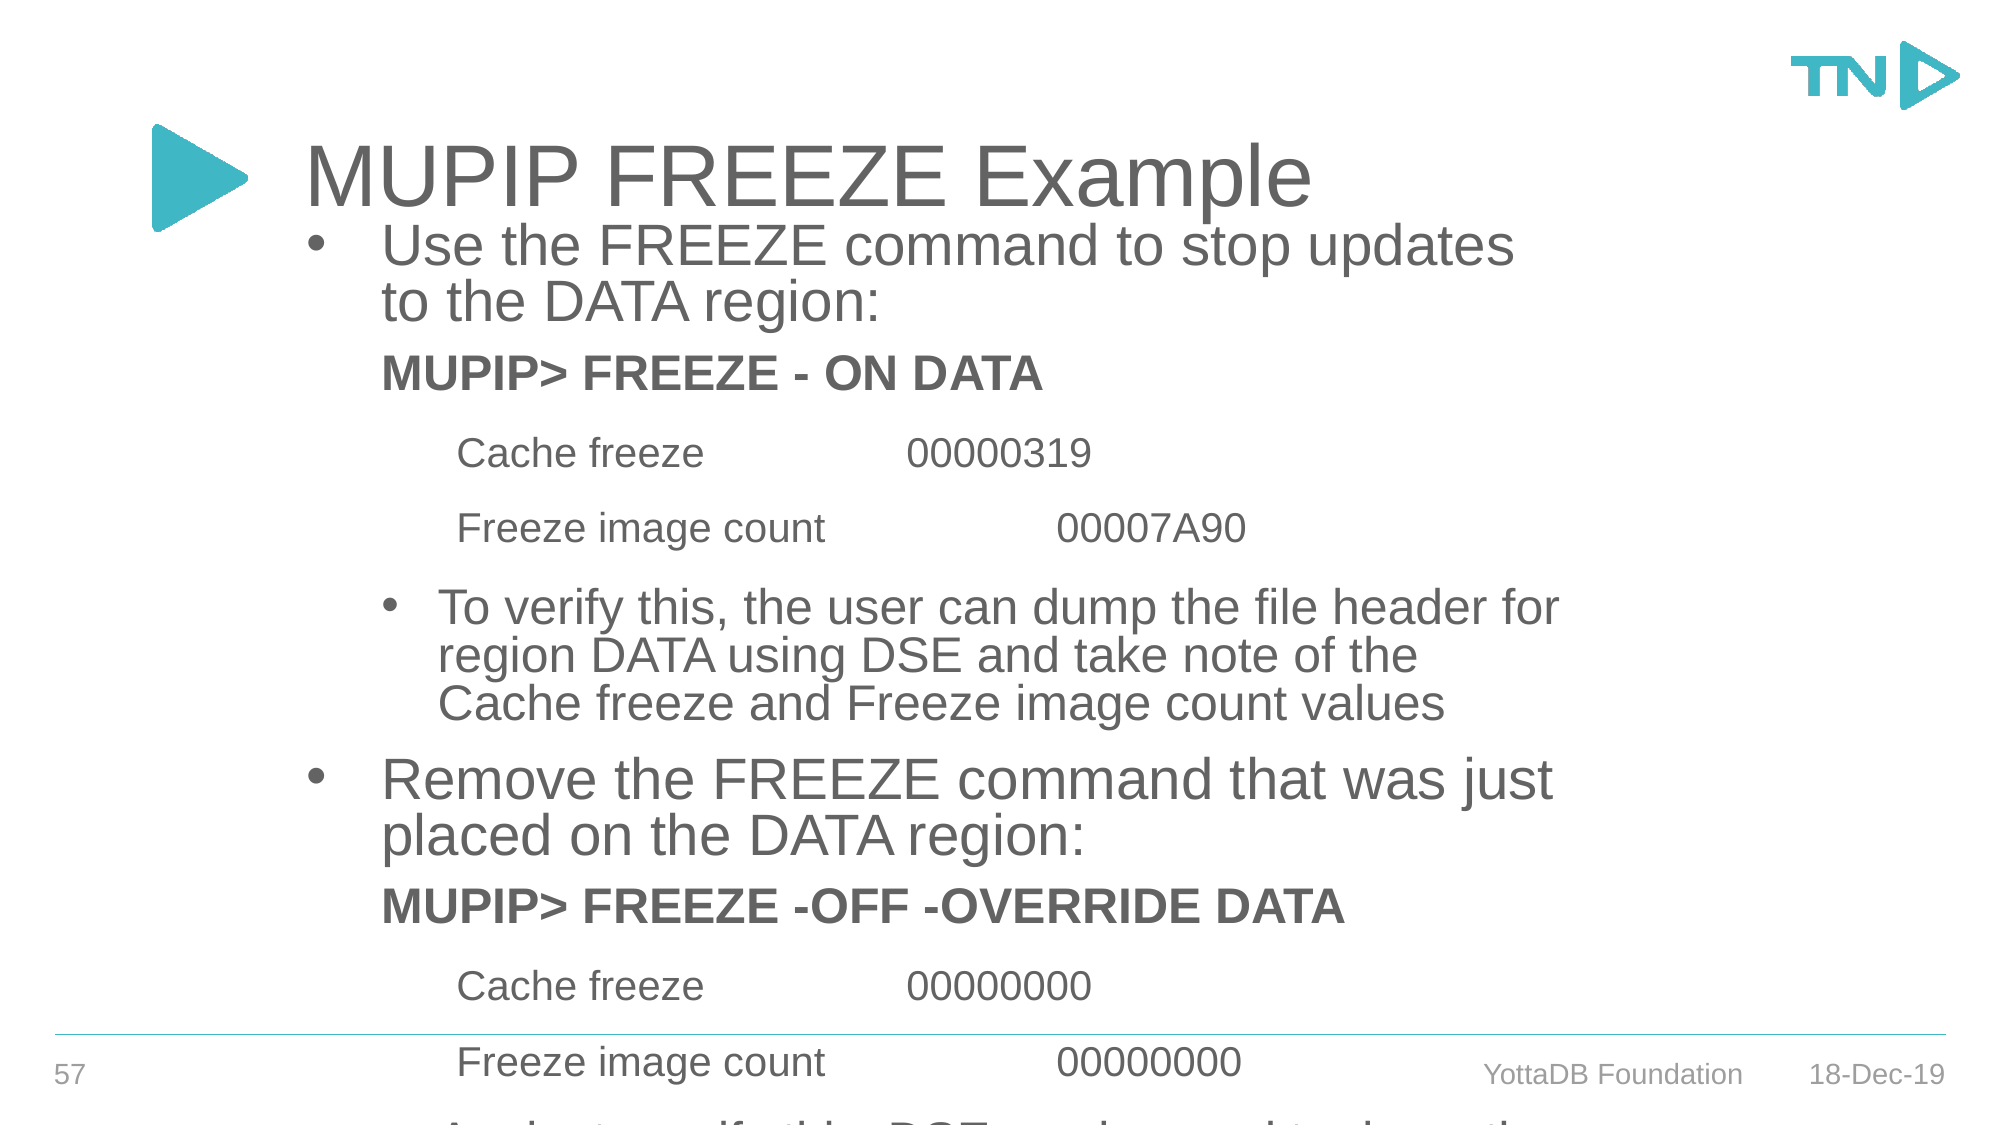

# MUPIP FREEZE Example
Use the FREEZE command to stop updates to the DATA region:
MUPIP> FREEZE - ON DATA
Cache freeze		00000319
Freeze image count		00007A90
To verify this, the user can dump the file header for region DATA using DSE and take note of the Cache freeze and Freeze image count values
Remove the FREEZE command that was just placed on the DATA region:
MUPIP> FREEZE -OFF -OVERRIDE DATA
Cache freeze 		00000000
Freeze image count 		00000000
Again, to verify this, DSE can be used to dump the file header

57
YottaDB Foundation
18-Dec-19